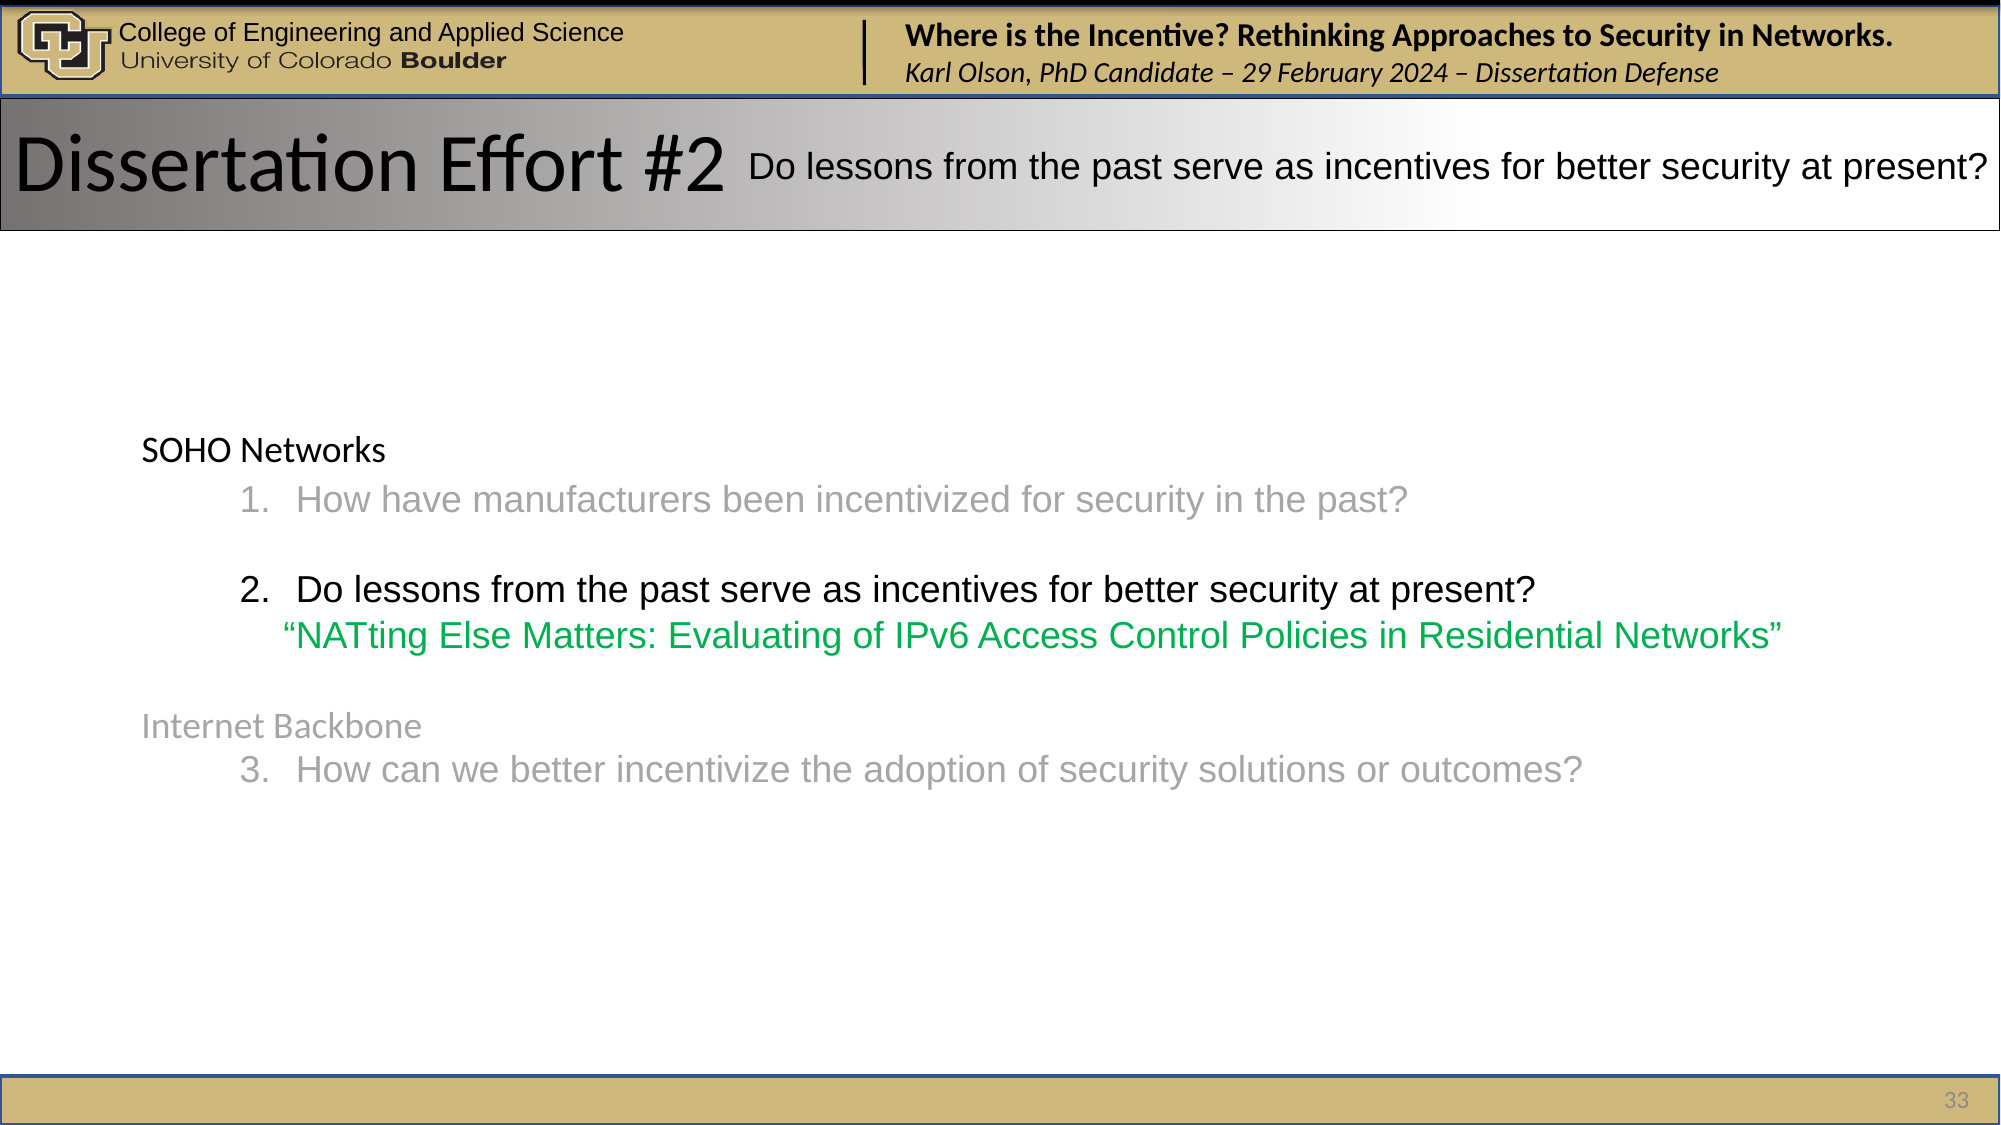

Dissertation Effort #2
Do lessons from the past serve as incentives for better security at present?
SOHO Networks
How have manufacturers been incentivized for security in the past?

Do lessons from the past serve as incentives for better security at present?

How can we better incentivize the adoption of security solutions or outcomes?
“NATting Else Matters: Evaluating of IPv6 Access Control Policies in Residential Networks”
Internet Backbone